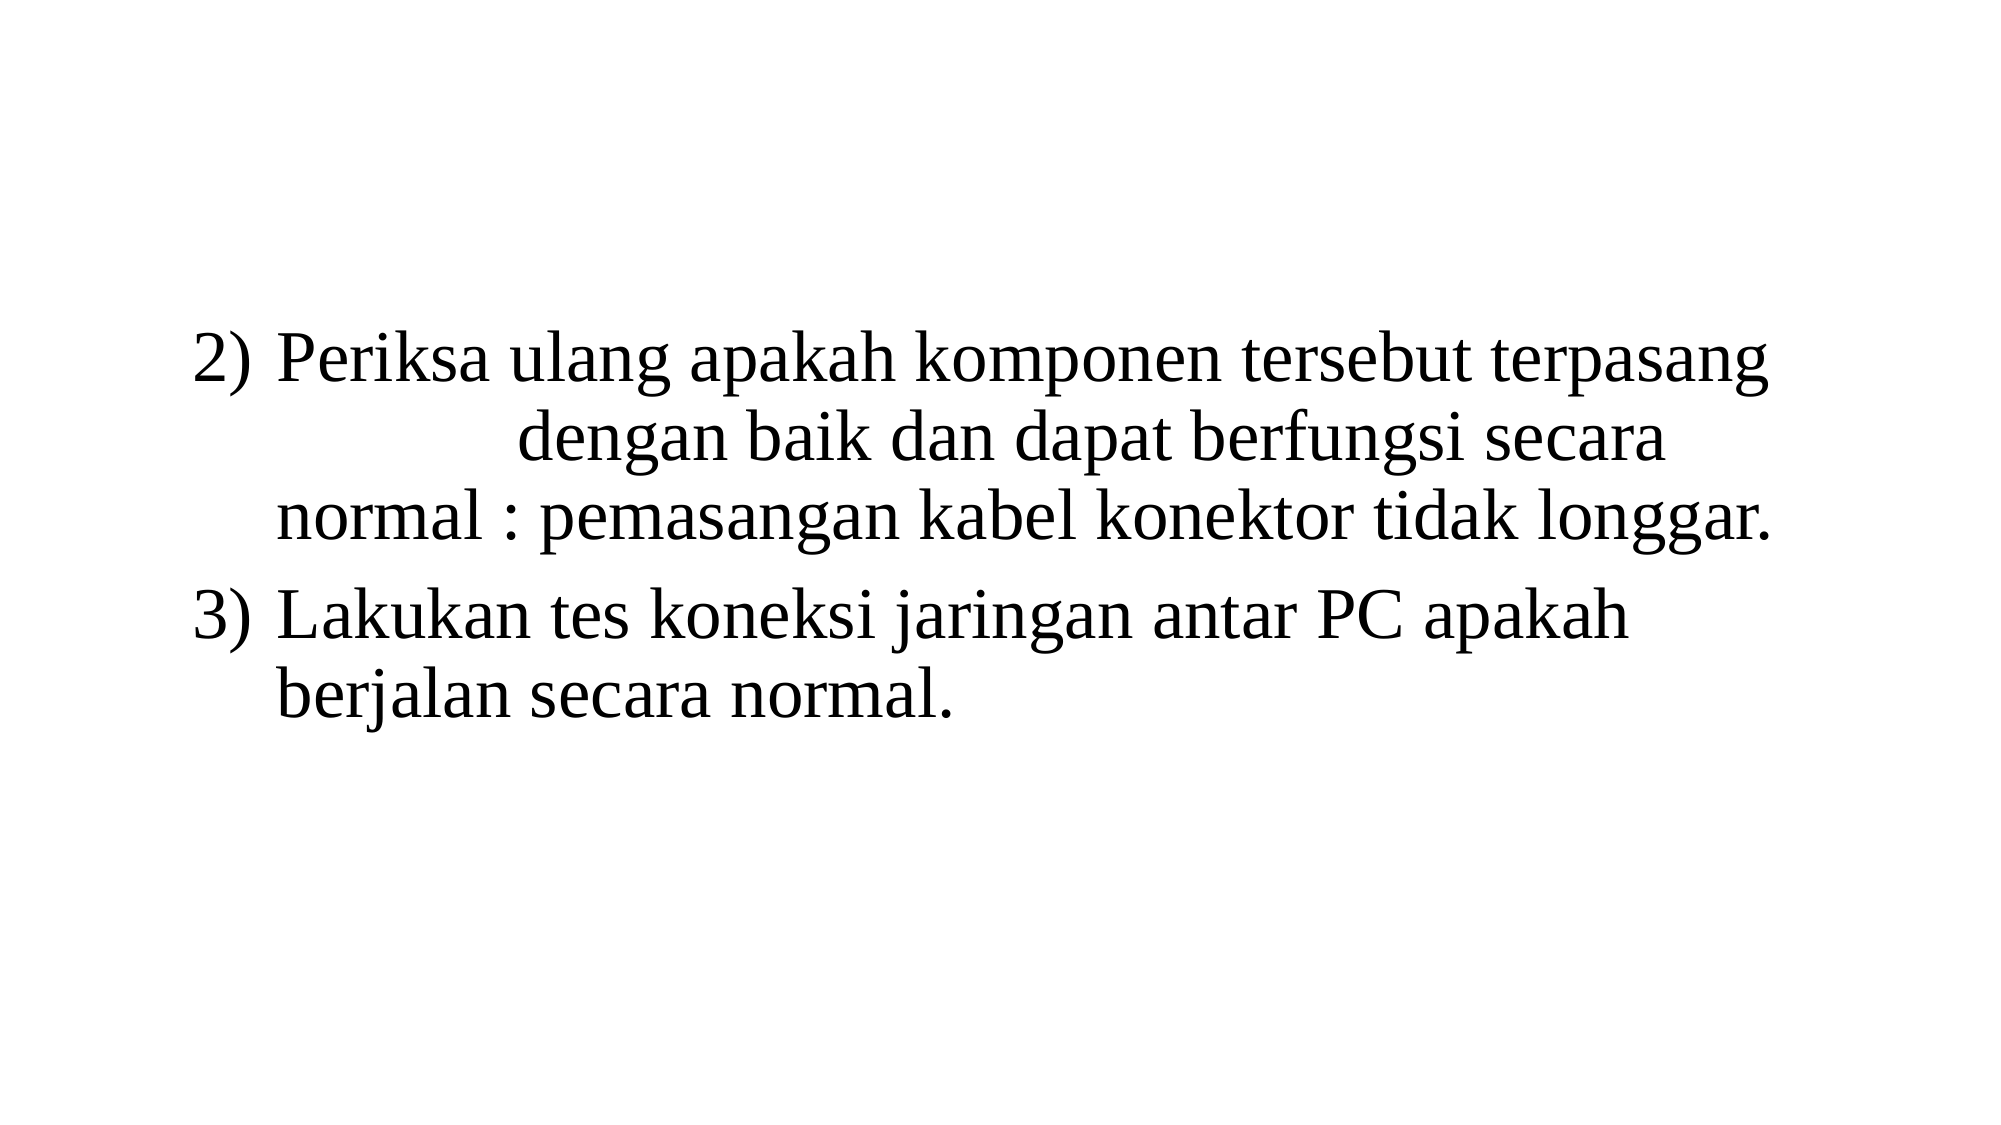

Periksa ulang apakah komponen tersebut terpasang  	     dengan baik dan dapat berfungsi secara normal : pemasangan kabel konektor tidak longgar.
Lakukan tes koneksi jaringan antar PC apakah berjalan secara normal.